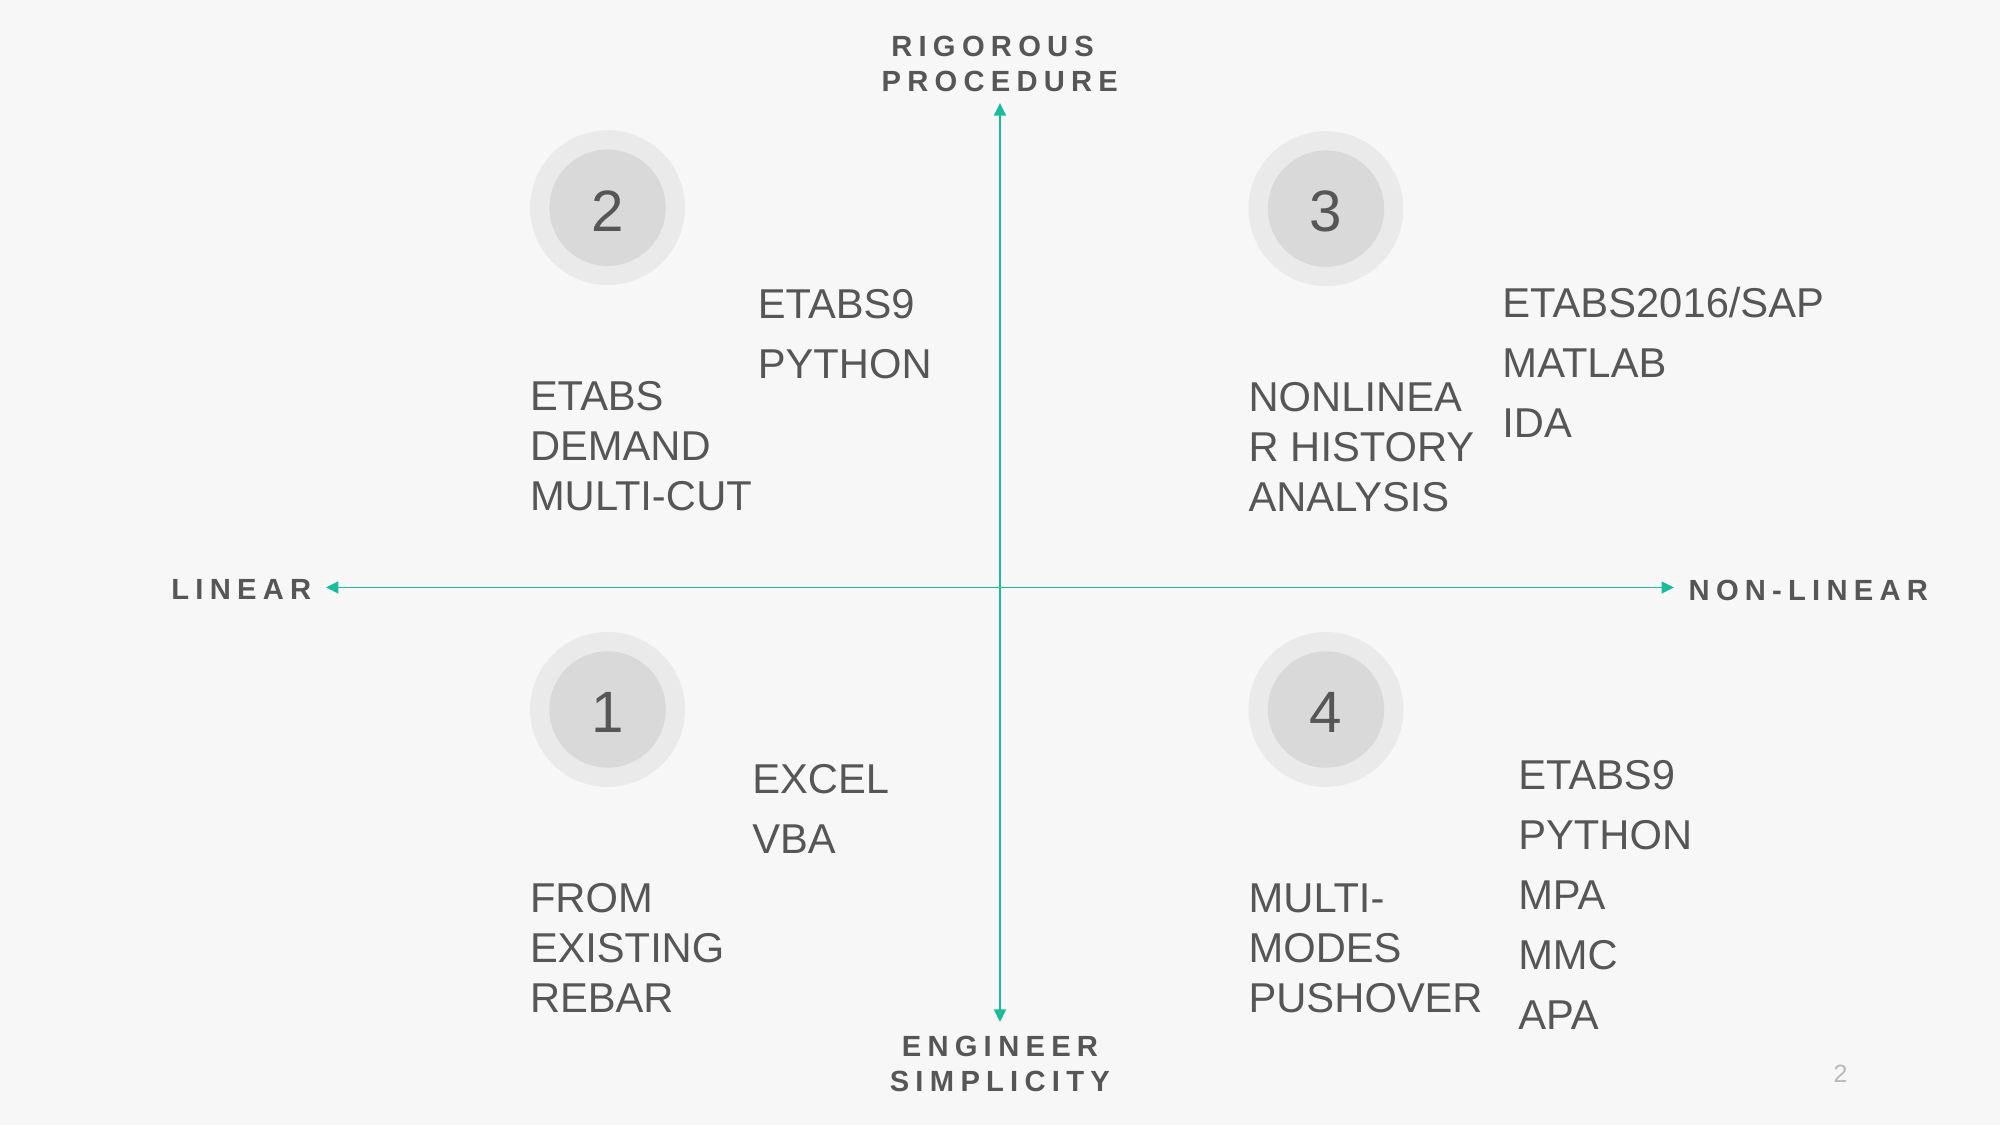

RIGOROUS
PROCEDURE
2

3

ETABS2016/SAP
MATLAB
IDA
ETABS9
PYTHON
ETABS DEMAND
MULTI-CUT
NONLINEAR HISTORY ANALYSIS
LINEAR
NON-LINEAR
1

4

ETABS9
PYTHON
MPA
MMC
APA
EXCEL
VBA
FROM EXISTING REBAR
MULTI-MODES PUSHOVER
ENGINEER
SIMPLICITY
2